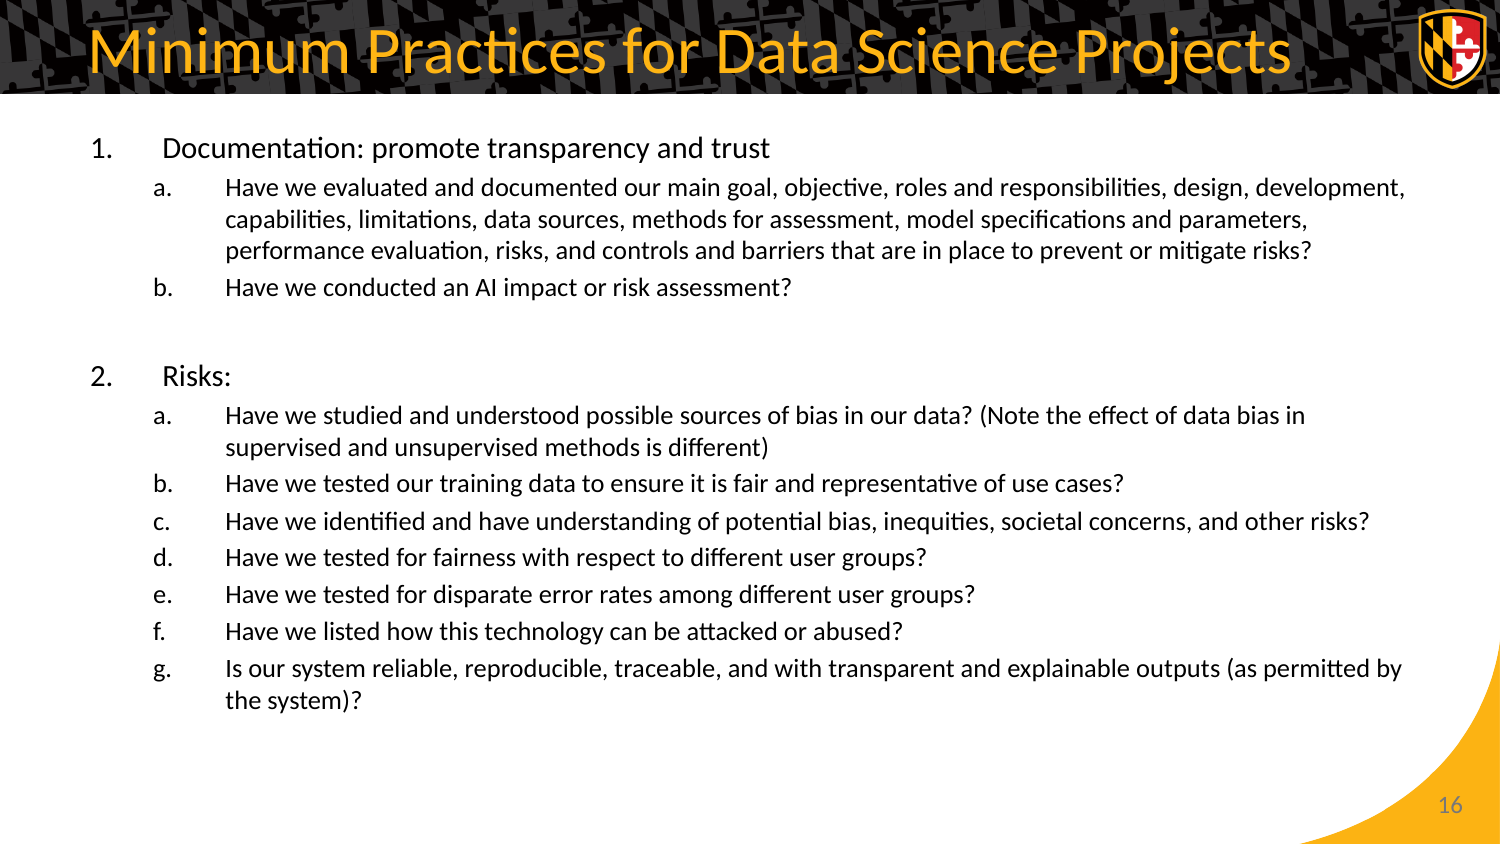

# Minimum Practices for Data Science Projects
Documentation: promote transparency and trust
Have we evaluated and documented our main goal, objective, roles and responsibilities, design, development, capabilities, limitations, data sources, methods for assessment, model specifications and parameters, performance evaluation, risks, and controls and barriers that are in place to prevent or mitigate risks?
Have we conducted an AI impact or risk assessment?

Risks:
Have we studied and understood possible sources of bias in our data? (Note the effect of data bias in supervised and unsupervised methods is different)
Have we tested our training data to ensure it is fair and representative of use cases?
Have we identified and have understanding of potential bias, inequities, societal concerns, and other risks?
Have we tested for fairness with respect to different user groups?
Have we tested for disparate error rates among different user groups?
Have we listed how this technology can be attacked or abused?
Is our system reliable, reproducible, traceable, and with transparent and explainable outputs (as permitted by the system)?

16